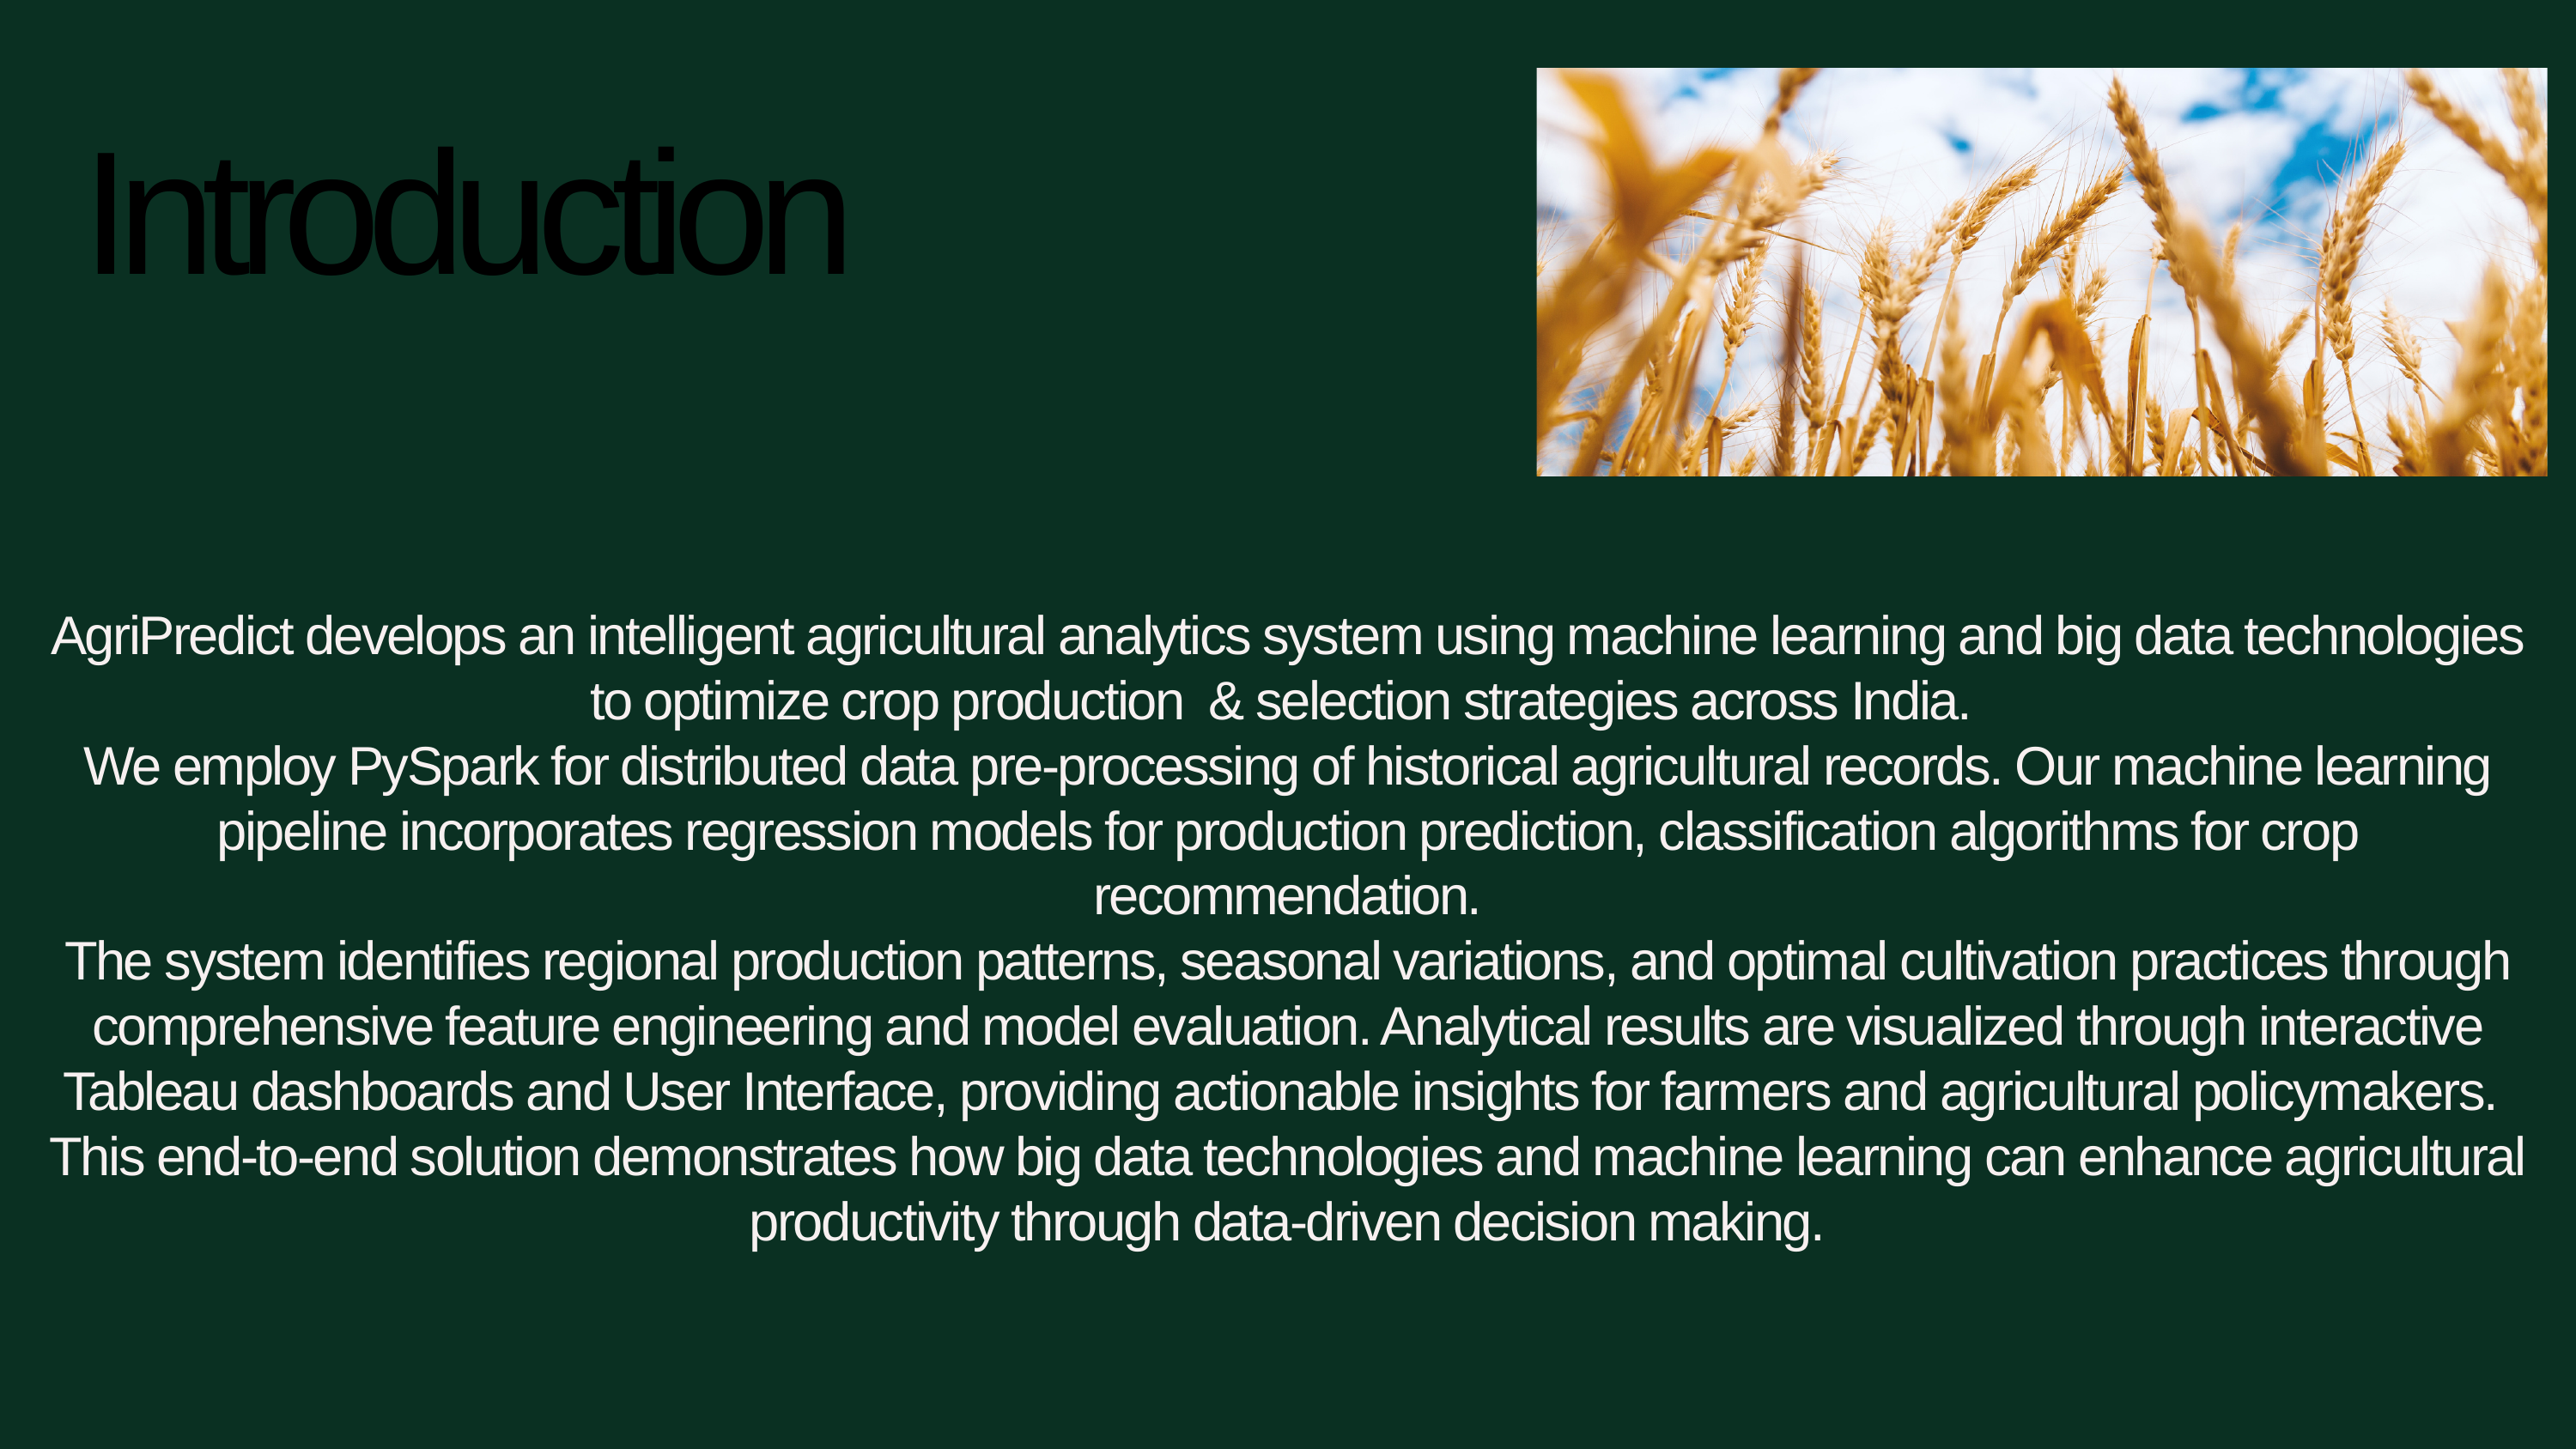

Introduction
AgriPredict develops an intelligent agricultural analytics system using machine learning and big data technologies to optimize crop production  & selection strategies across India.
We employ PySpark for distributed data pre-processing of historical agricultural records. Our machine learning pipeline incorporates regression models for production prediction, classification algorithms for crop recommendation.
The system identifies regional production patterns, seasonal variations, and optimal cultivation practices through comprehensive feature engineering and model evaluation. Analytical results are visualized through interactive Tableau dashboards and User Interface, providing actionable insights for farmers and agricultural policymakers.
This end-to-end solution demonstrates how big data technologies and machine learning can enhance agricultural productivity through data-driven decision making.